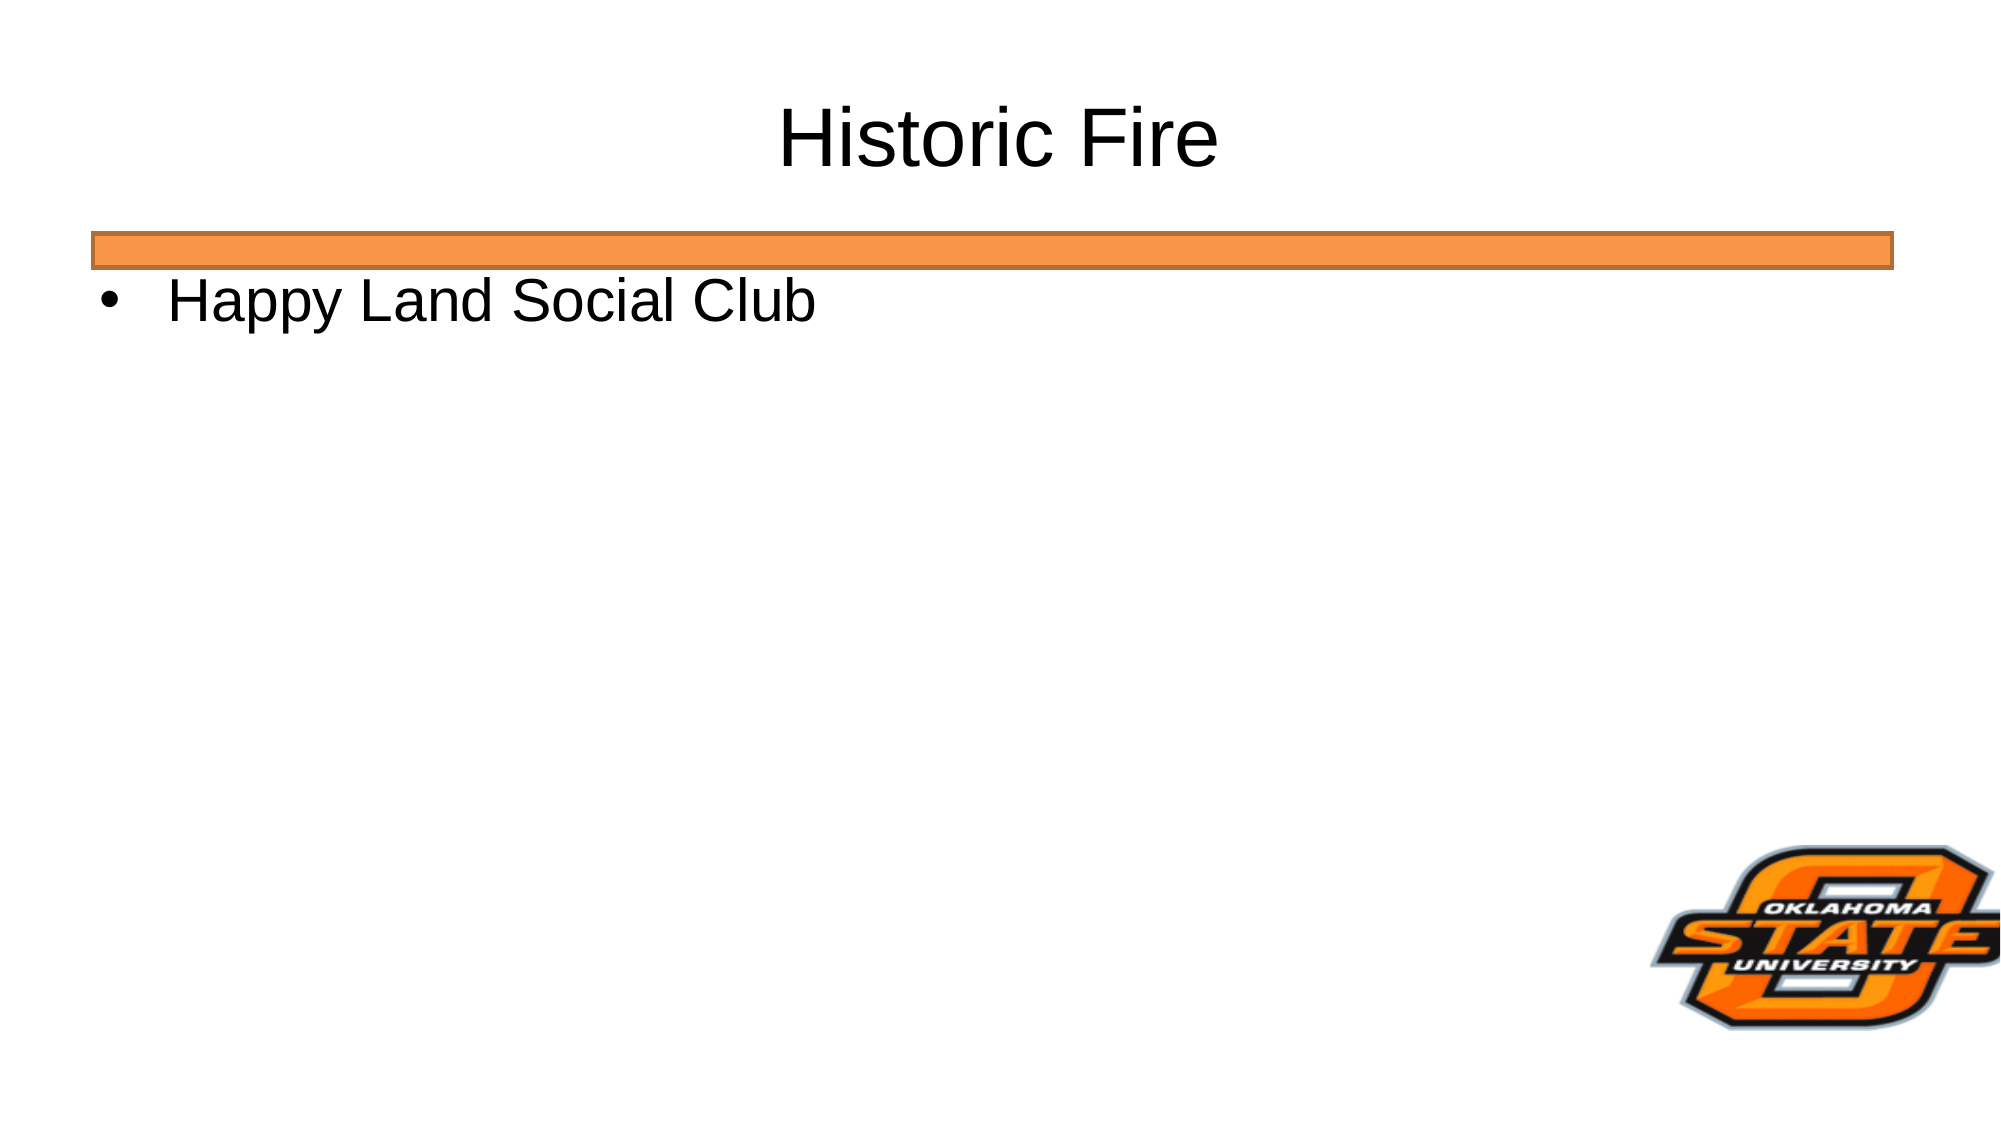

# Historic Fire
Happy Land Social Club